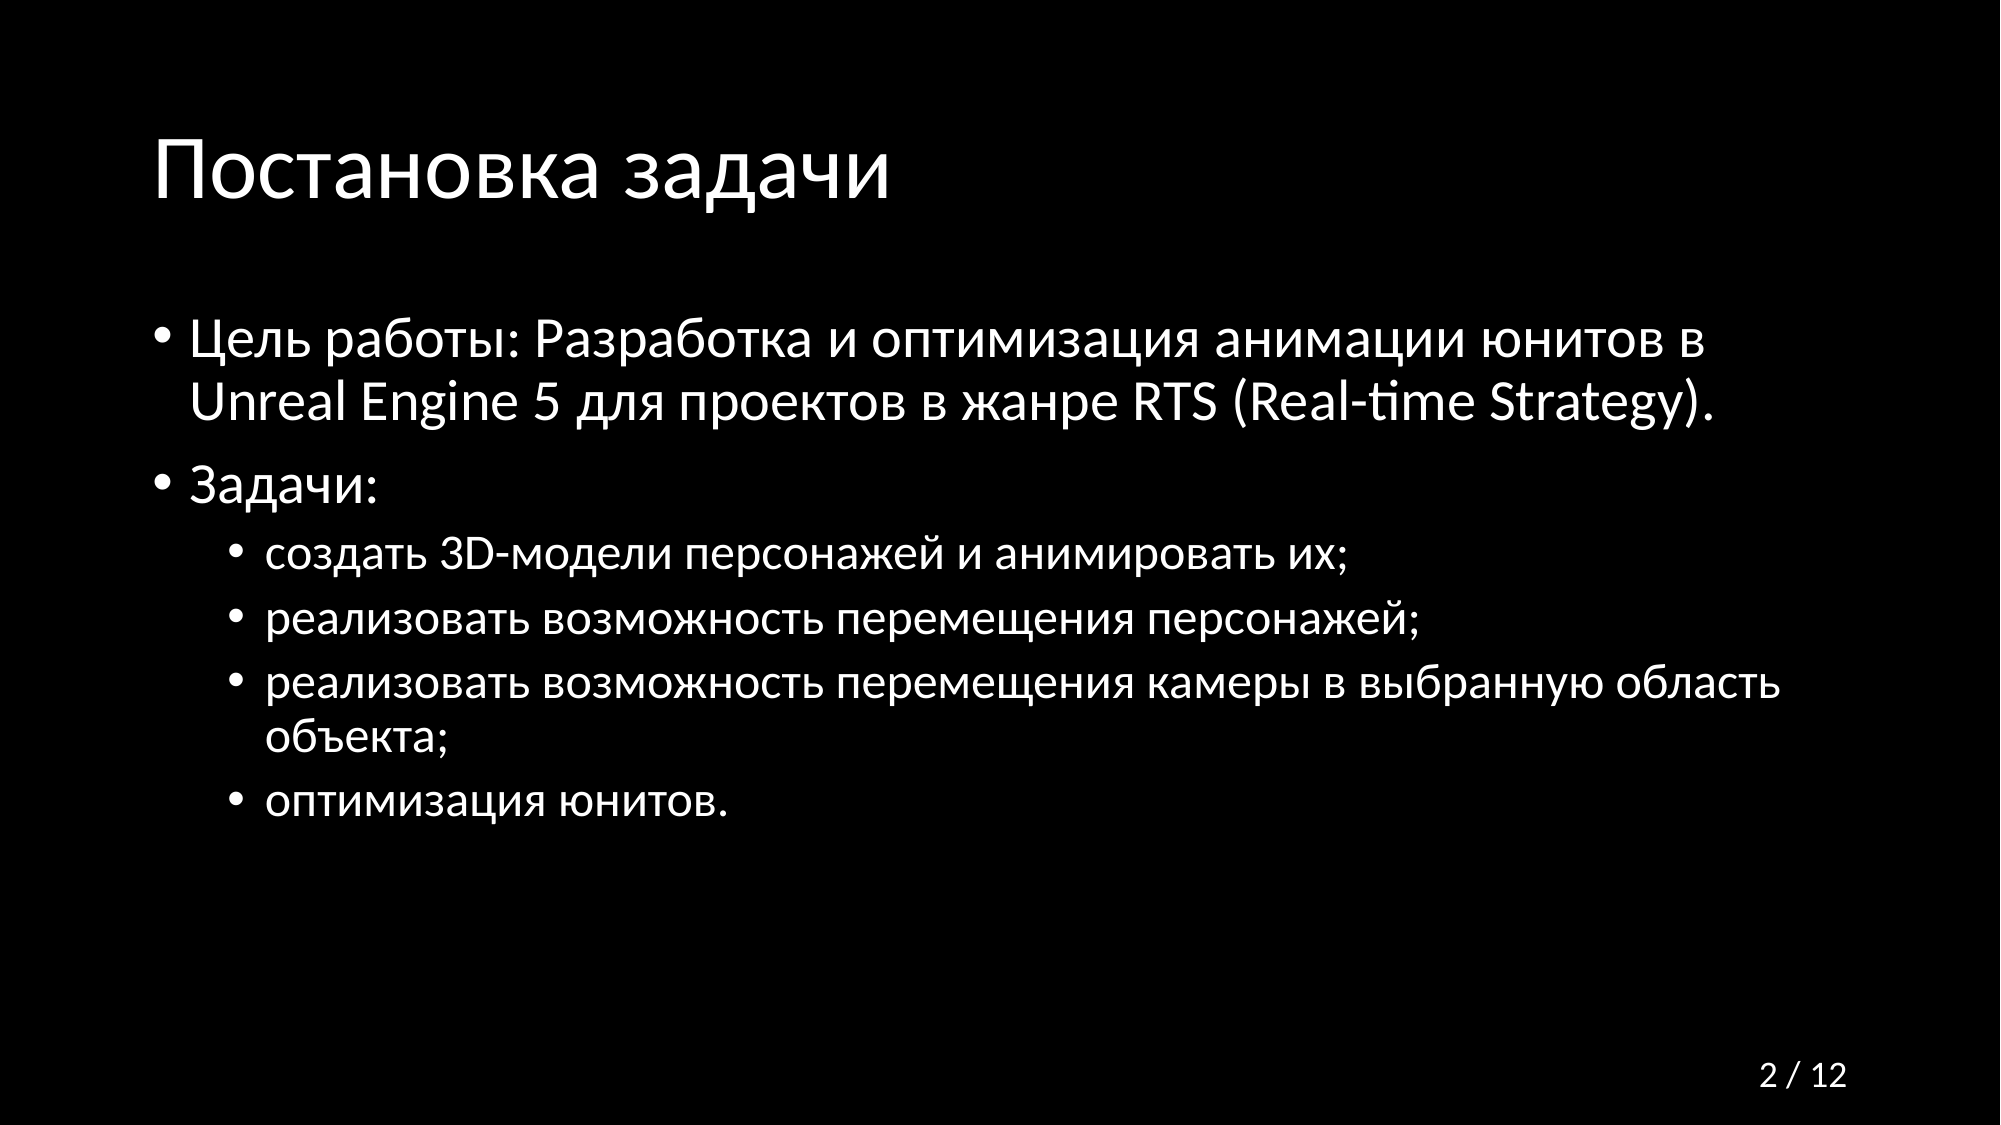

# Постановка задачи
Цель работы: Разработка и оптимизация анимации юнитов в Unreal Engine 5 для проектов в жанре RTS (Real-time Strategy).
Задачи:
создать 3D-модели персонажей и анимировать их;
реализовать возможность перемещения персонажей;
реализовать возможность перемещения камеры в выбранную область объекта;
оптимизация юнитов.

2 / 12